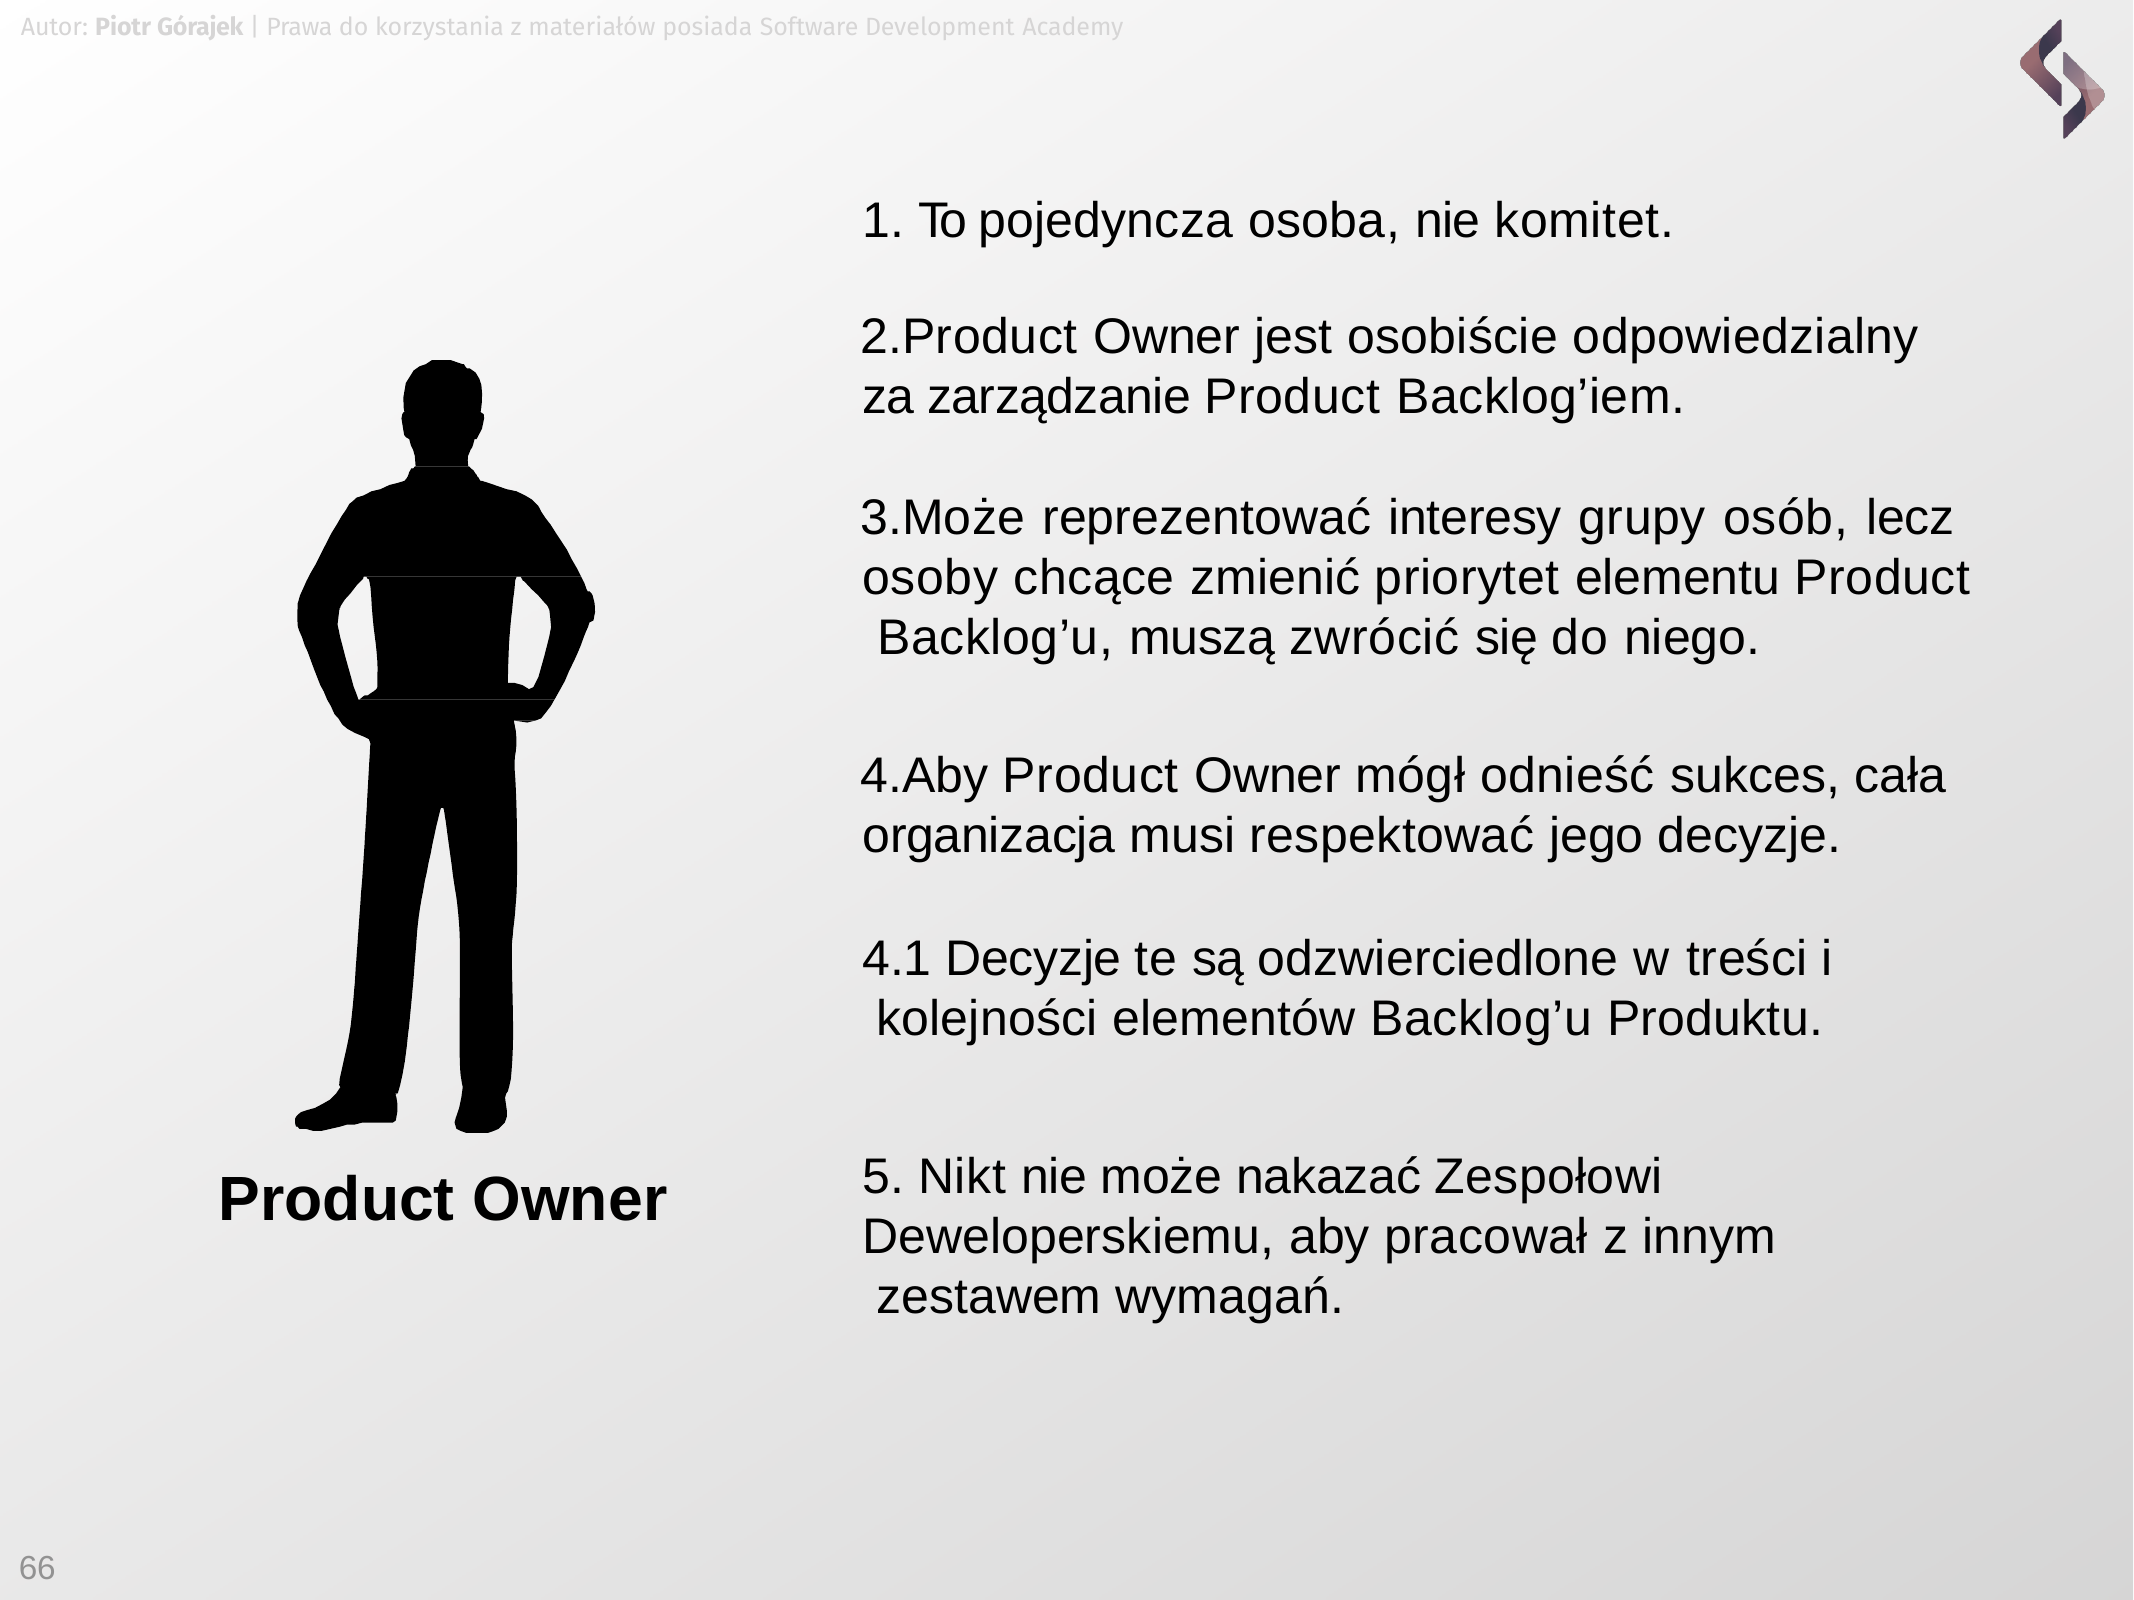

Autor: Piotr Górajek | Prawa do korzystania z materiałów posiada Software Development Academy
# 1. To pojedyncza osoba, nie komitet.
Product Owner jest osobiście odpowiedzialny  za zarządzanie Product Backlog’iem.

Może reprezentować interesy grupy osób, lecz  osoby chcące zmienić priorytet elementu Product  Backlog’u, muszą zwrócić się do niego.

Aby Product Owner mógł odnieść sukces, cała  organizacja musi respektować jego decyzje.

4.1 Decyzje te są odzwierciedlone w treści i  kolejności elementów Backlog’u Produktu.

5. Nikt nie może nakazać Zespołowi  Deweloperskiemu, aby pracował z innym  zestawem wymagań.
Product Owner
66